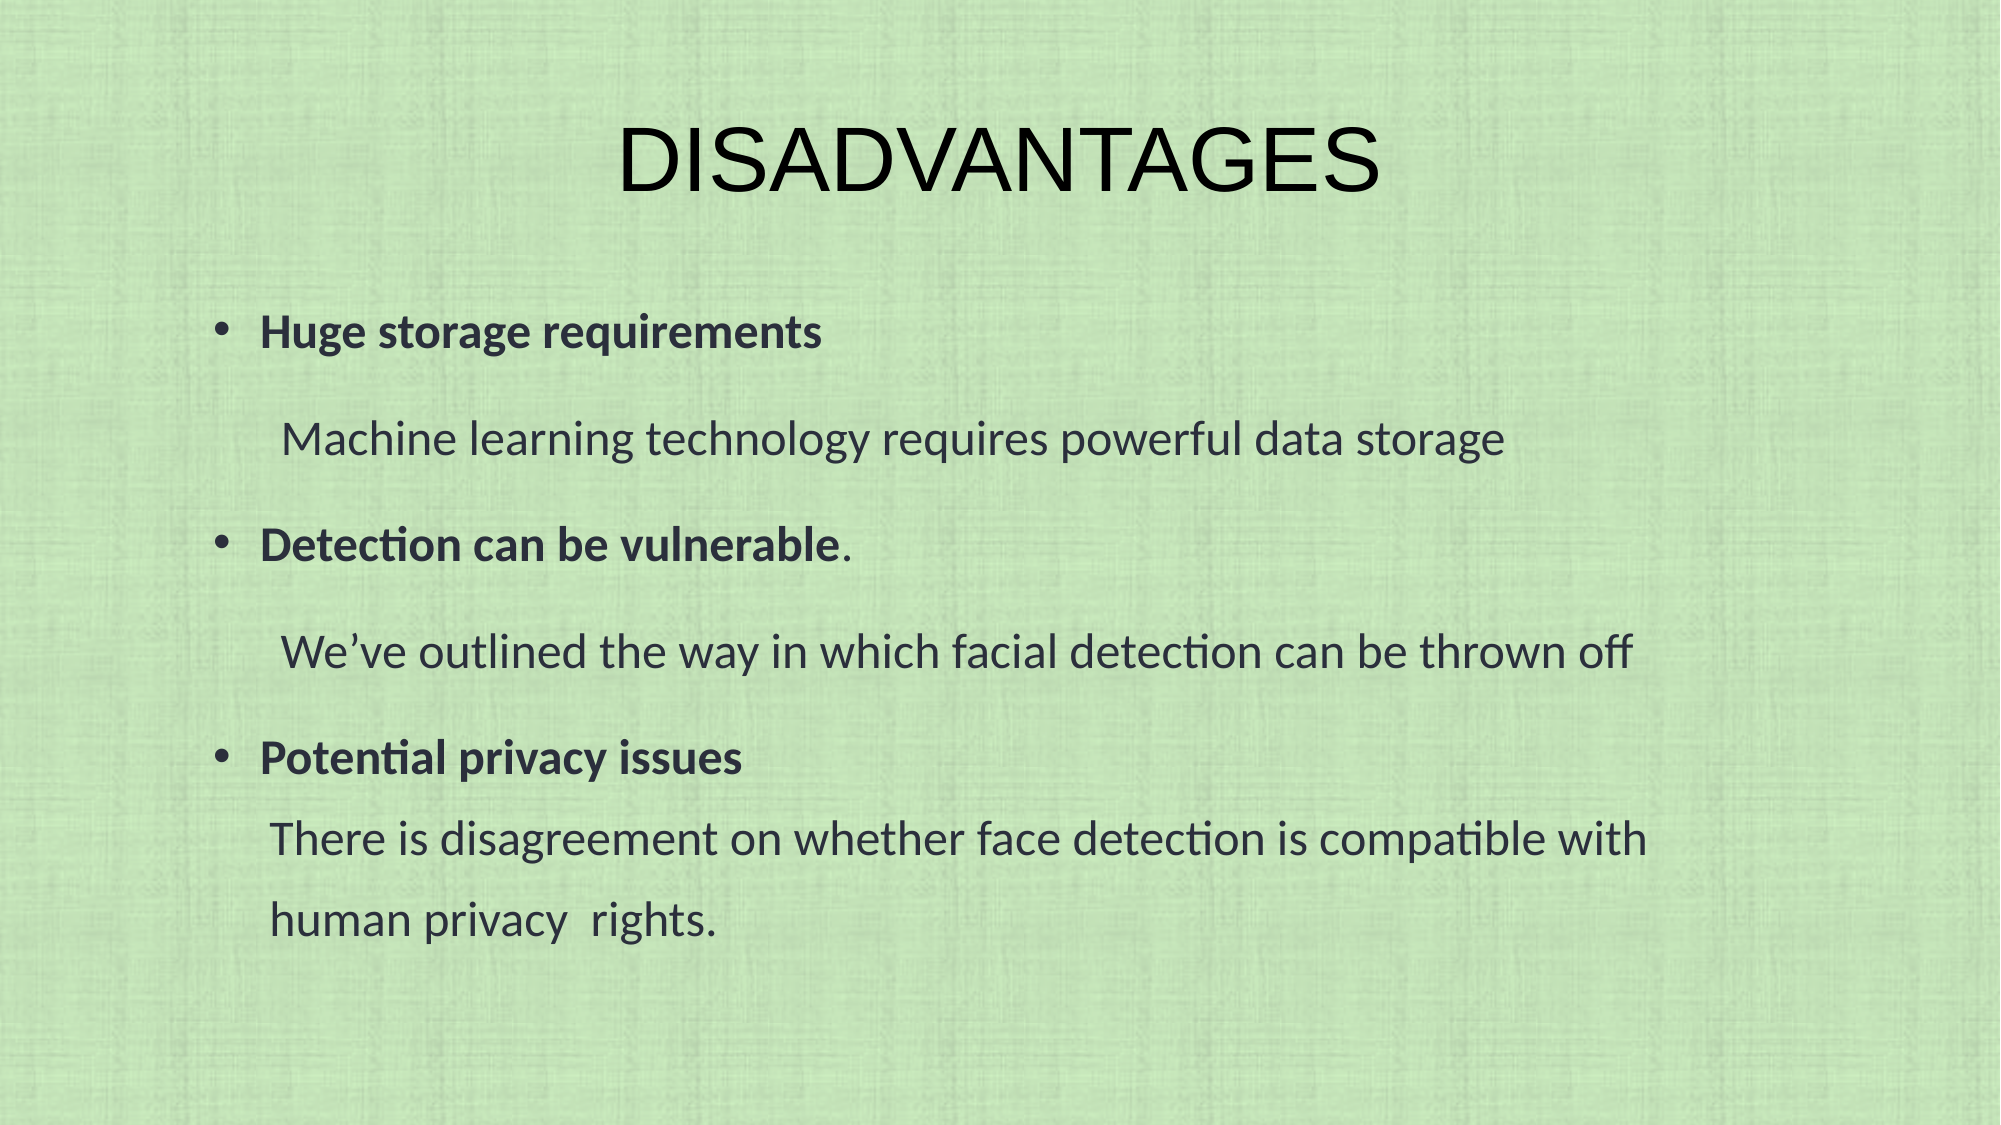

DISADVANTAGES
Huge storage requirements
      Machine learning technology requires powerful data storage
Detection can be vulnerable.
      We’ve outlined the way in which facial detection can be thrown off
Potential privacy issues
     There is disagreement on whether face detection is compatible with
     human privacy  rights.